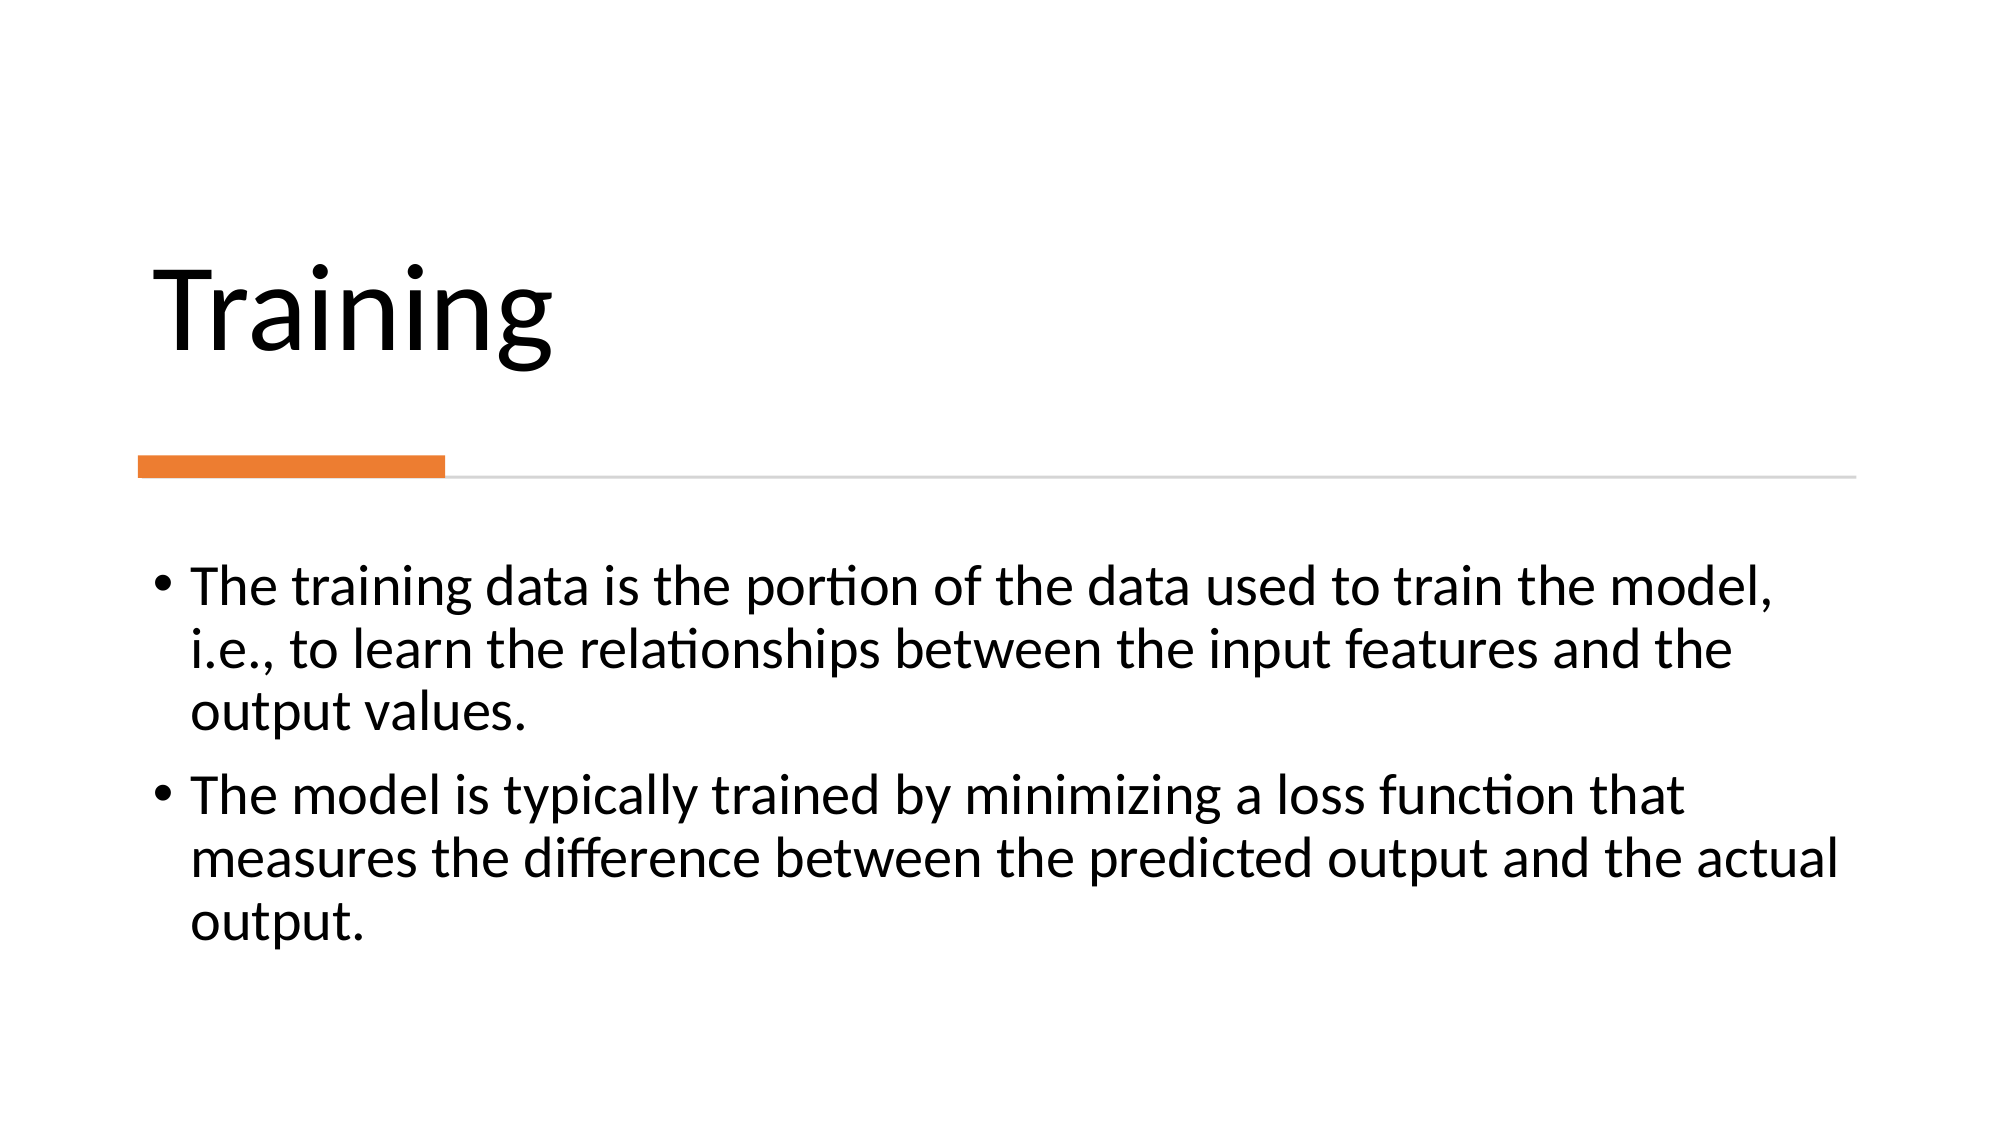

# Training

The training data is the portion of the data used to train the model, i.e., to learn the relationships between the input features and the output values.
The model is typically trained by minimizing a loss function that measures the difference between the predicted output and the actual output.